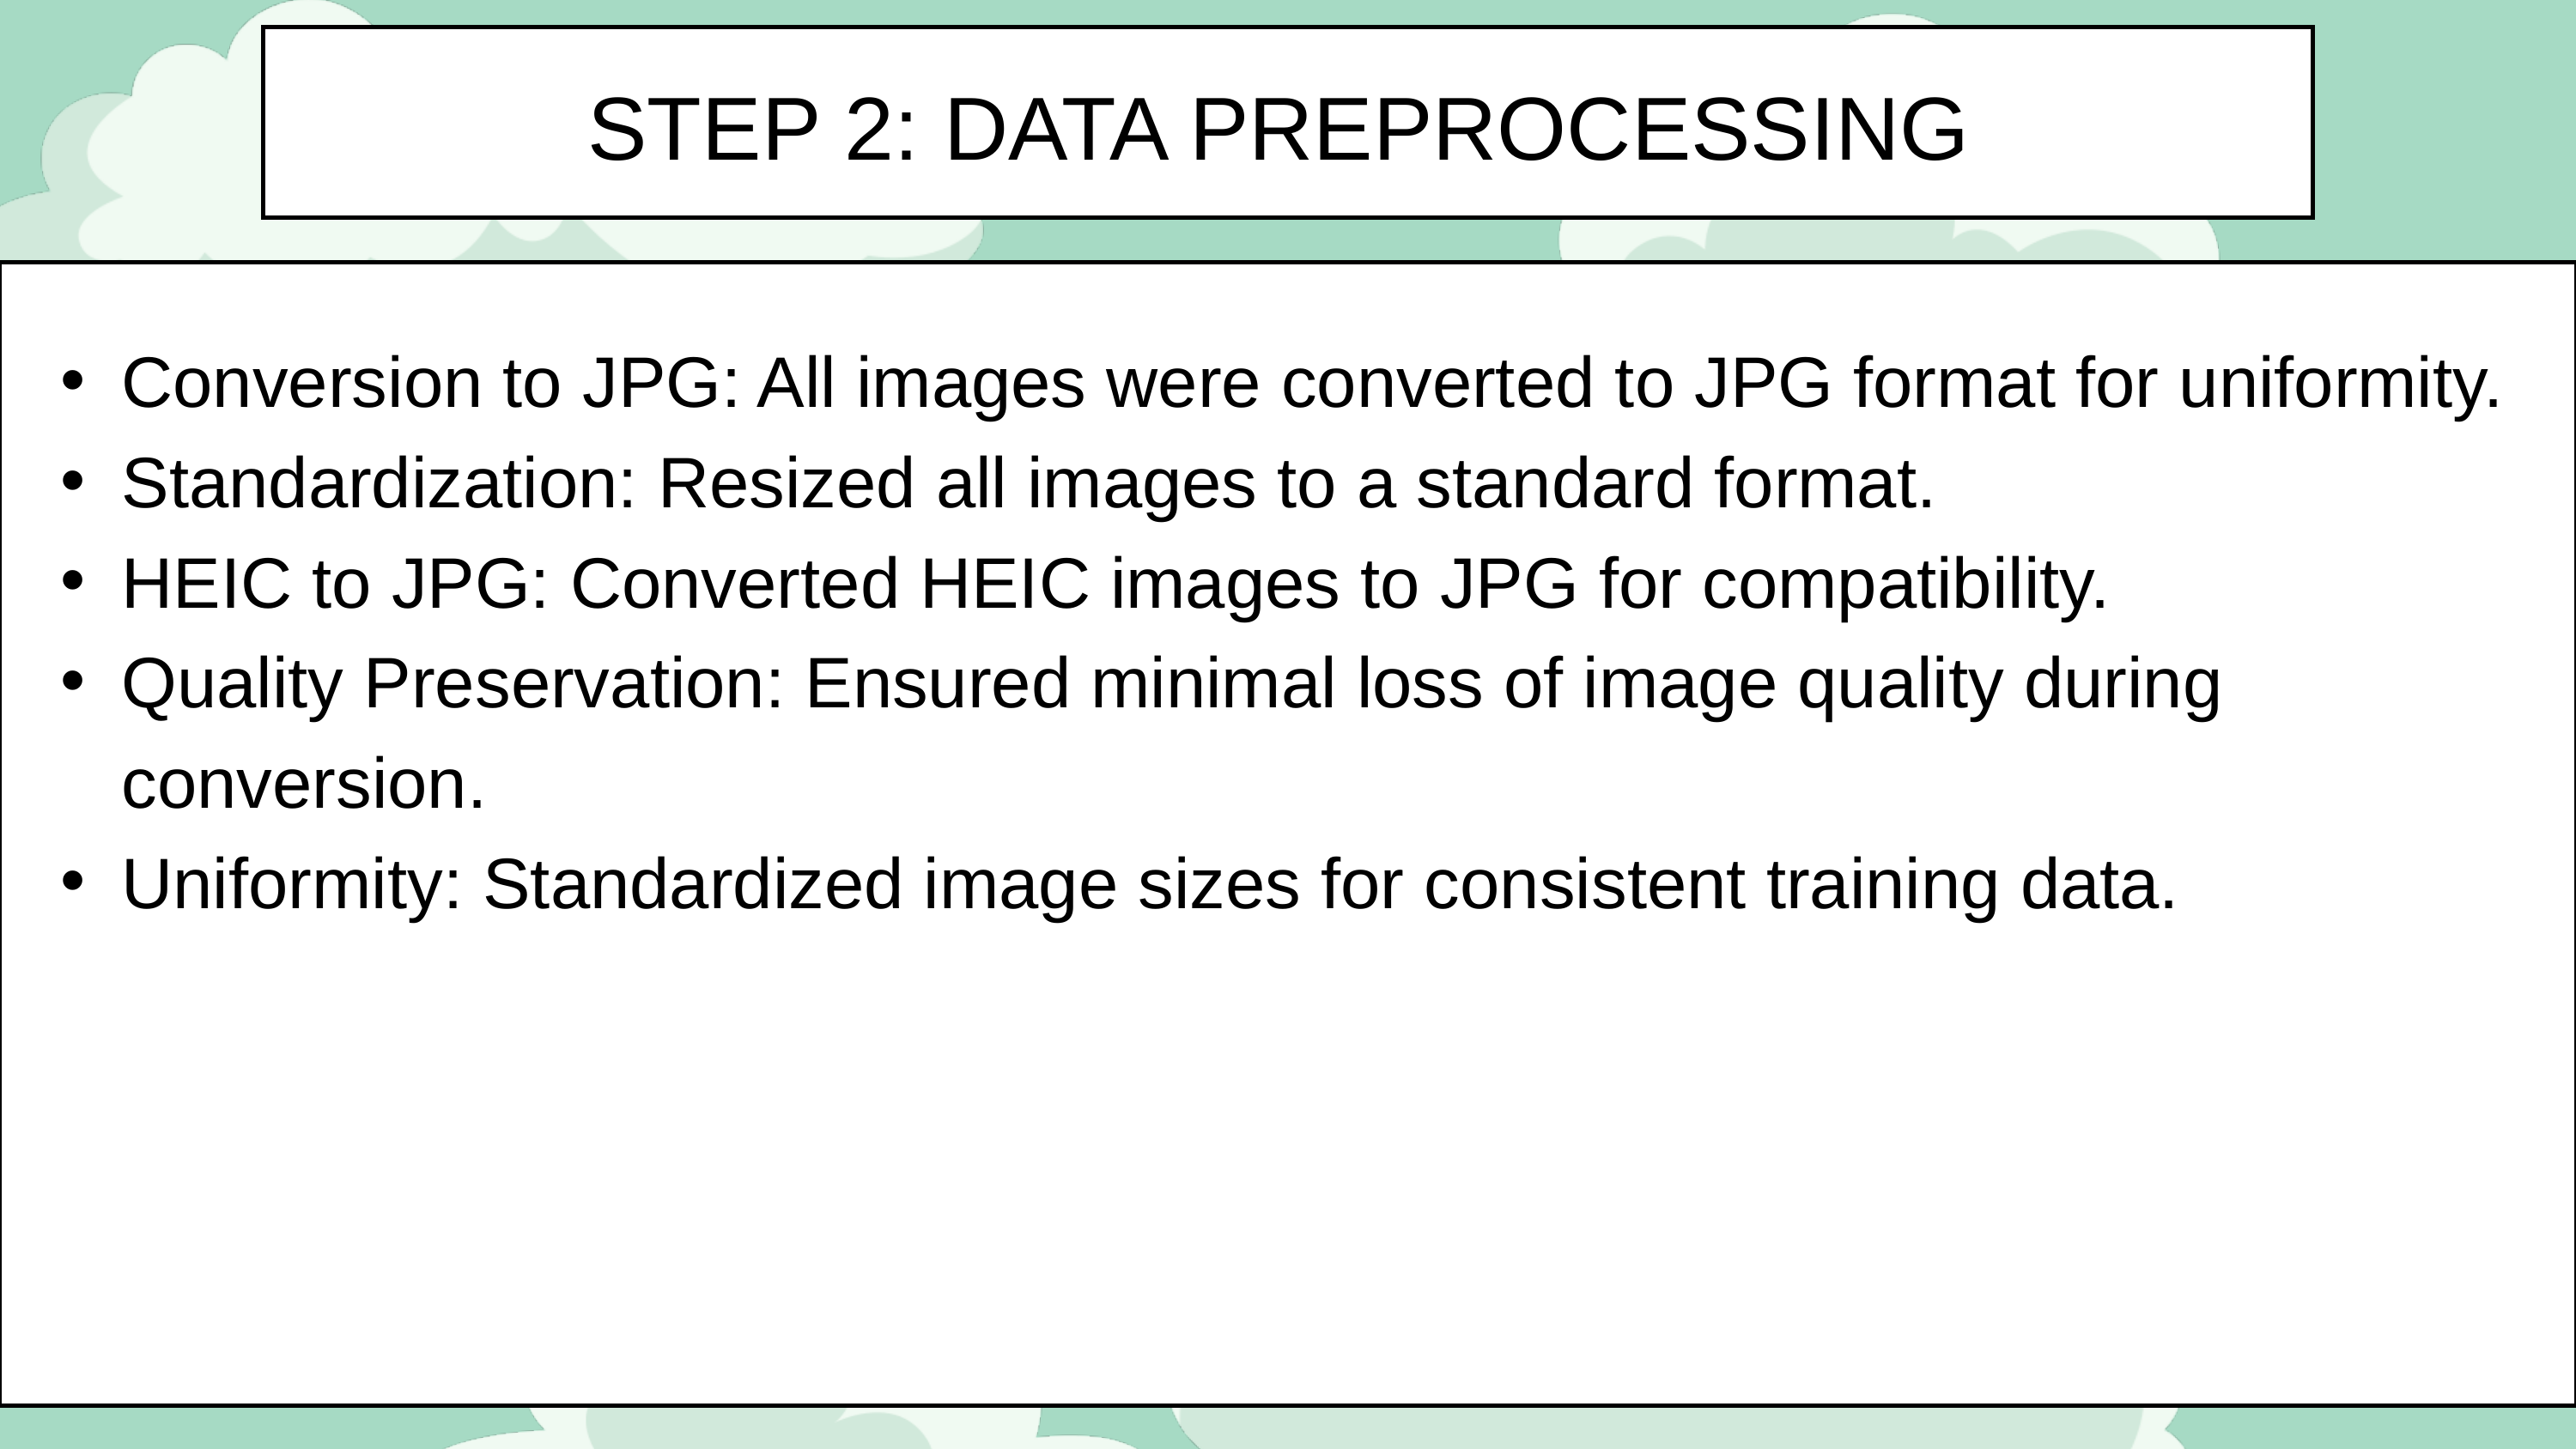

STEP 2: DATA PREPROCESSING

Objective: To build a robust object detection model for cups, mice, and spoons.

Conversion to JPG: All images were converted to JPG format for uniformity.
Standardization: Resized all images to a standard format.
HEIC to JPG: Converted HEIC images to JPG for compatibility.
Quality Preservation: Ensured minimal loss of image quality during conversion.
Uniformity: Standardized image sizes for consistent training data.